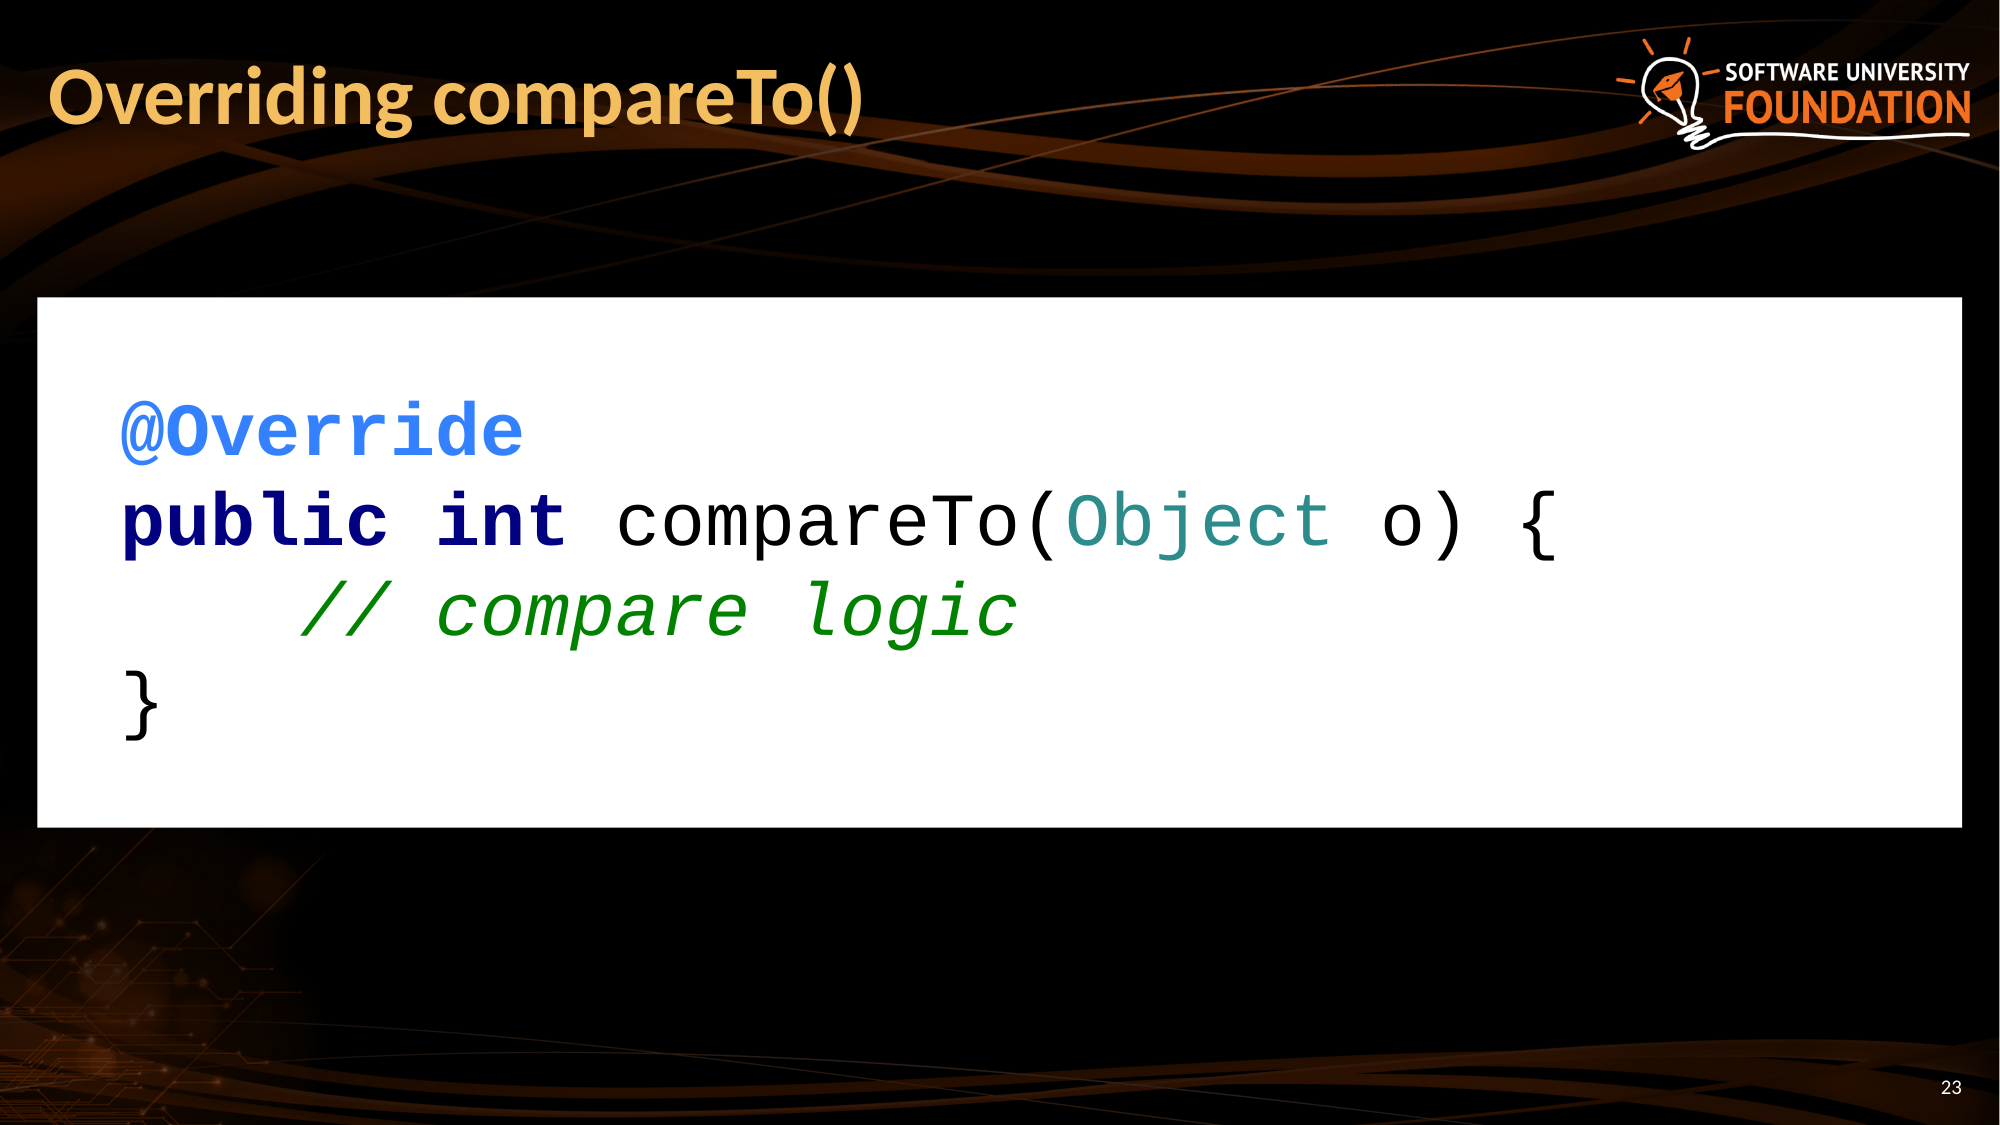

# Overriding compareTo()

@Override
public int compareTo(Object o) {
    // compare logic
}

23